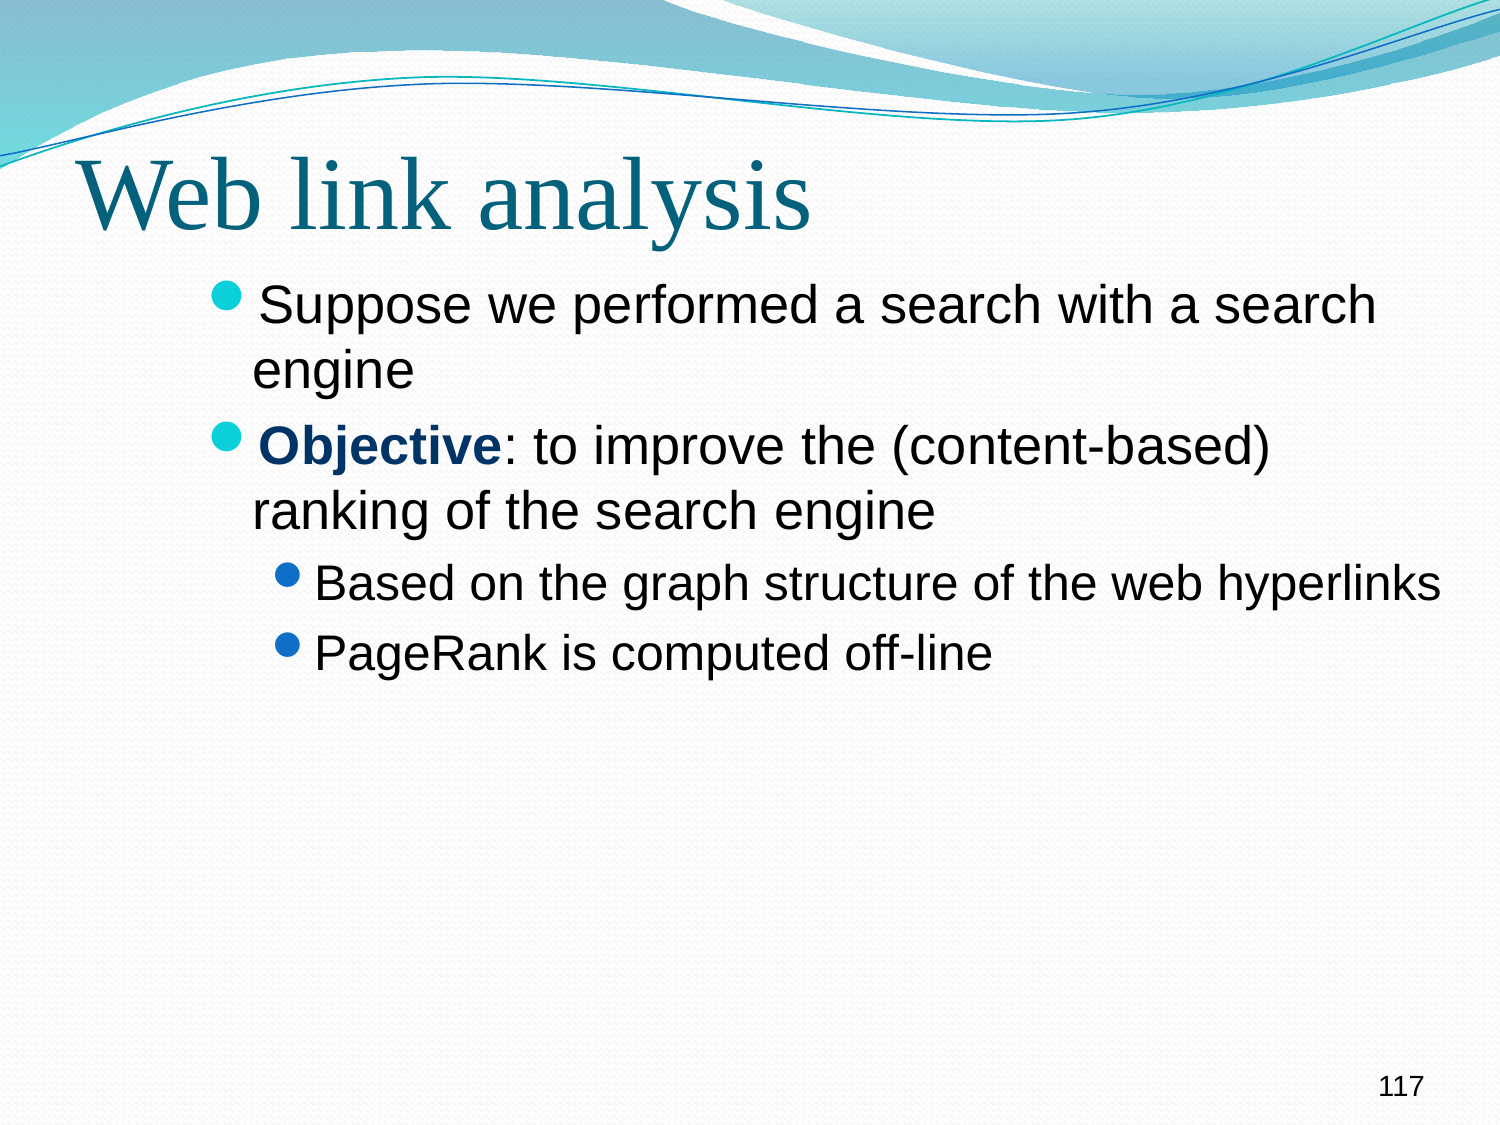

# Web link analysis
Suppose we performed a search with a search engine
Objective: to improve the (content-based) ranking of the search engine
Based on the graph structure of the web hyperlinks
PageRank is computed off-line
117